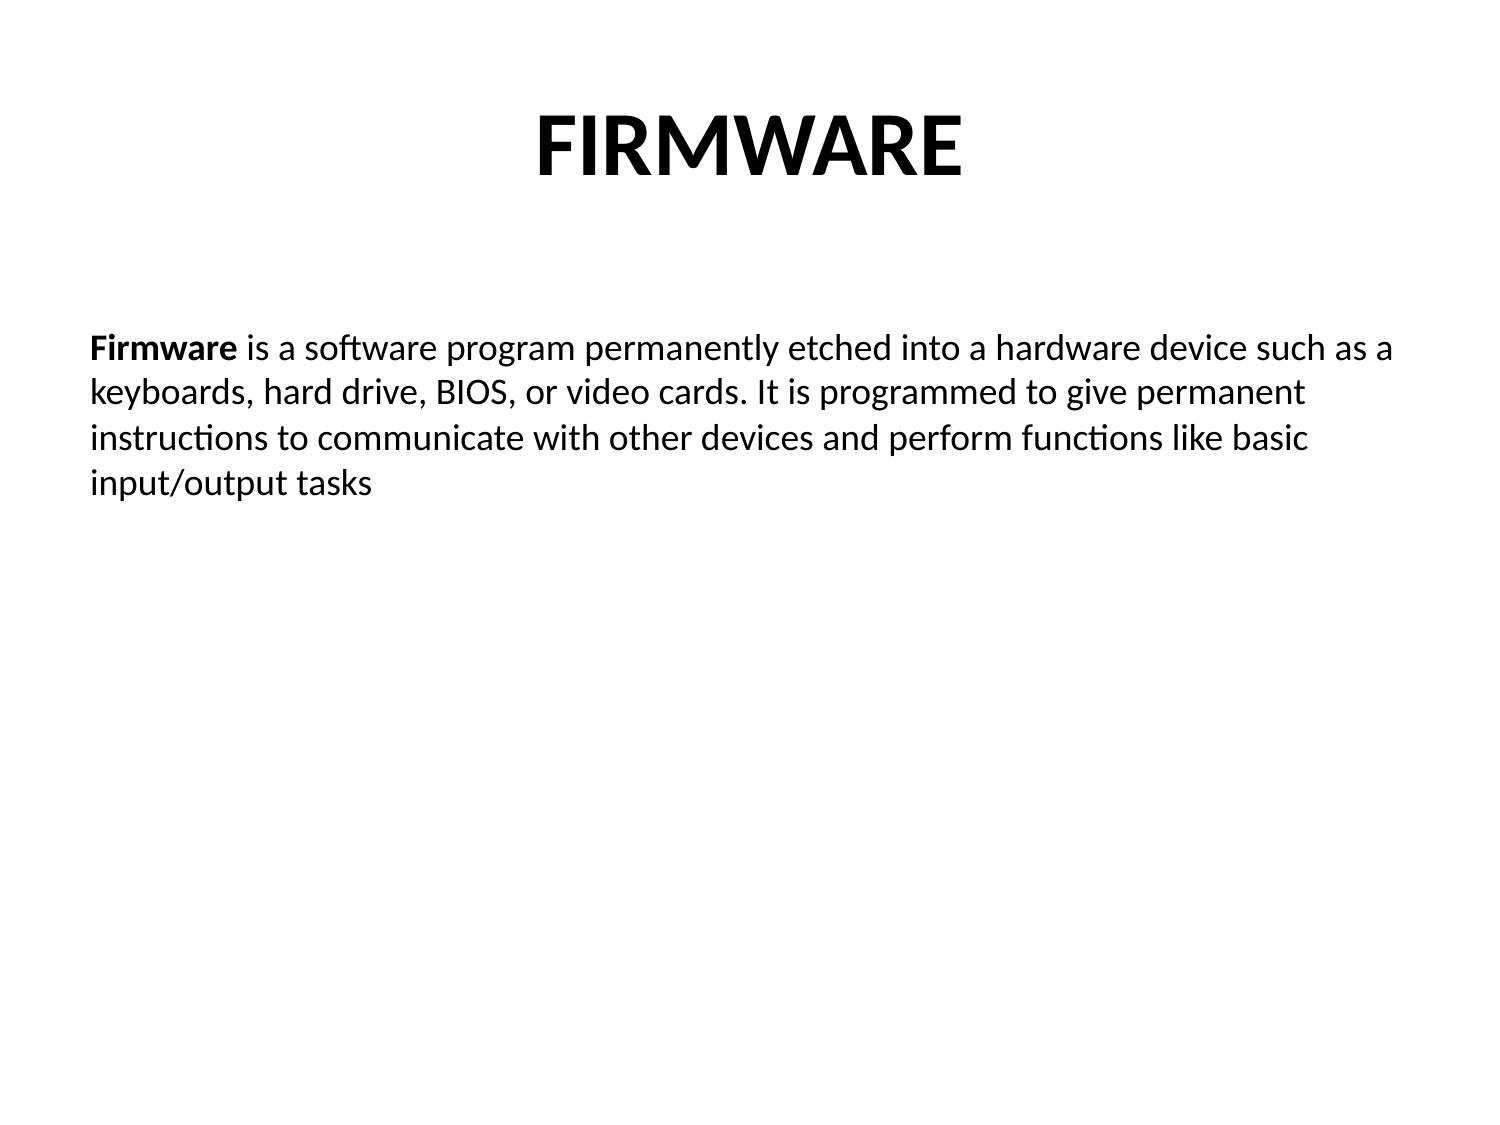

# FIRMWARE

Firmware is a software program permanently etched into a hardware device such as a keyboards, hard drive, BIOS, or video cards. It is programmed to give permanent instructions to communicate with other devices and perform functions like basic input/output tasks